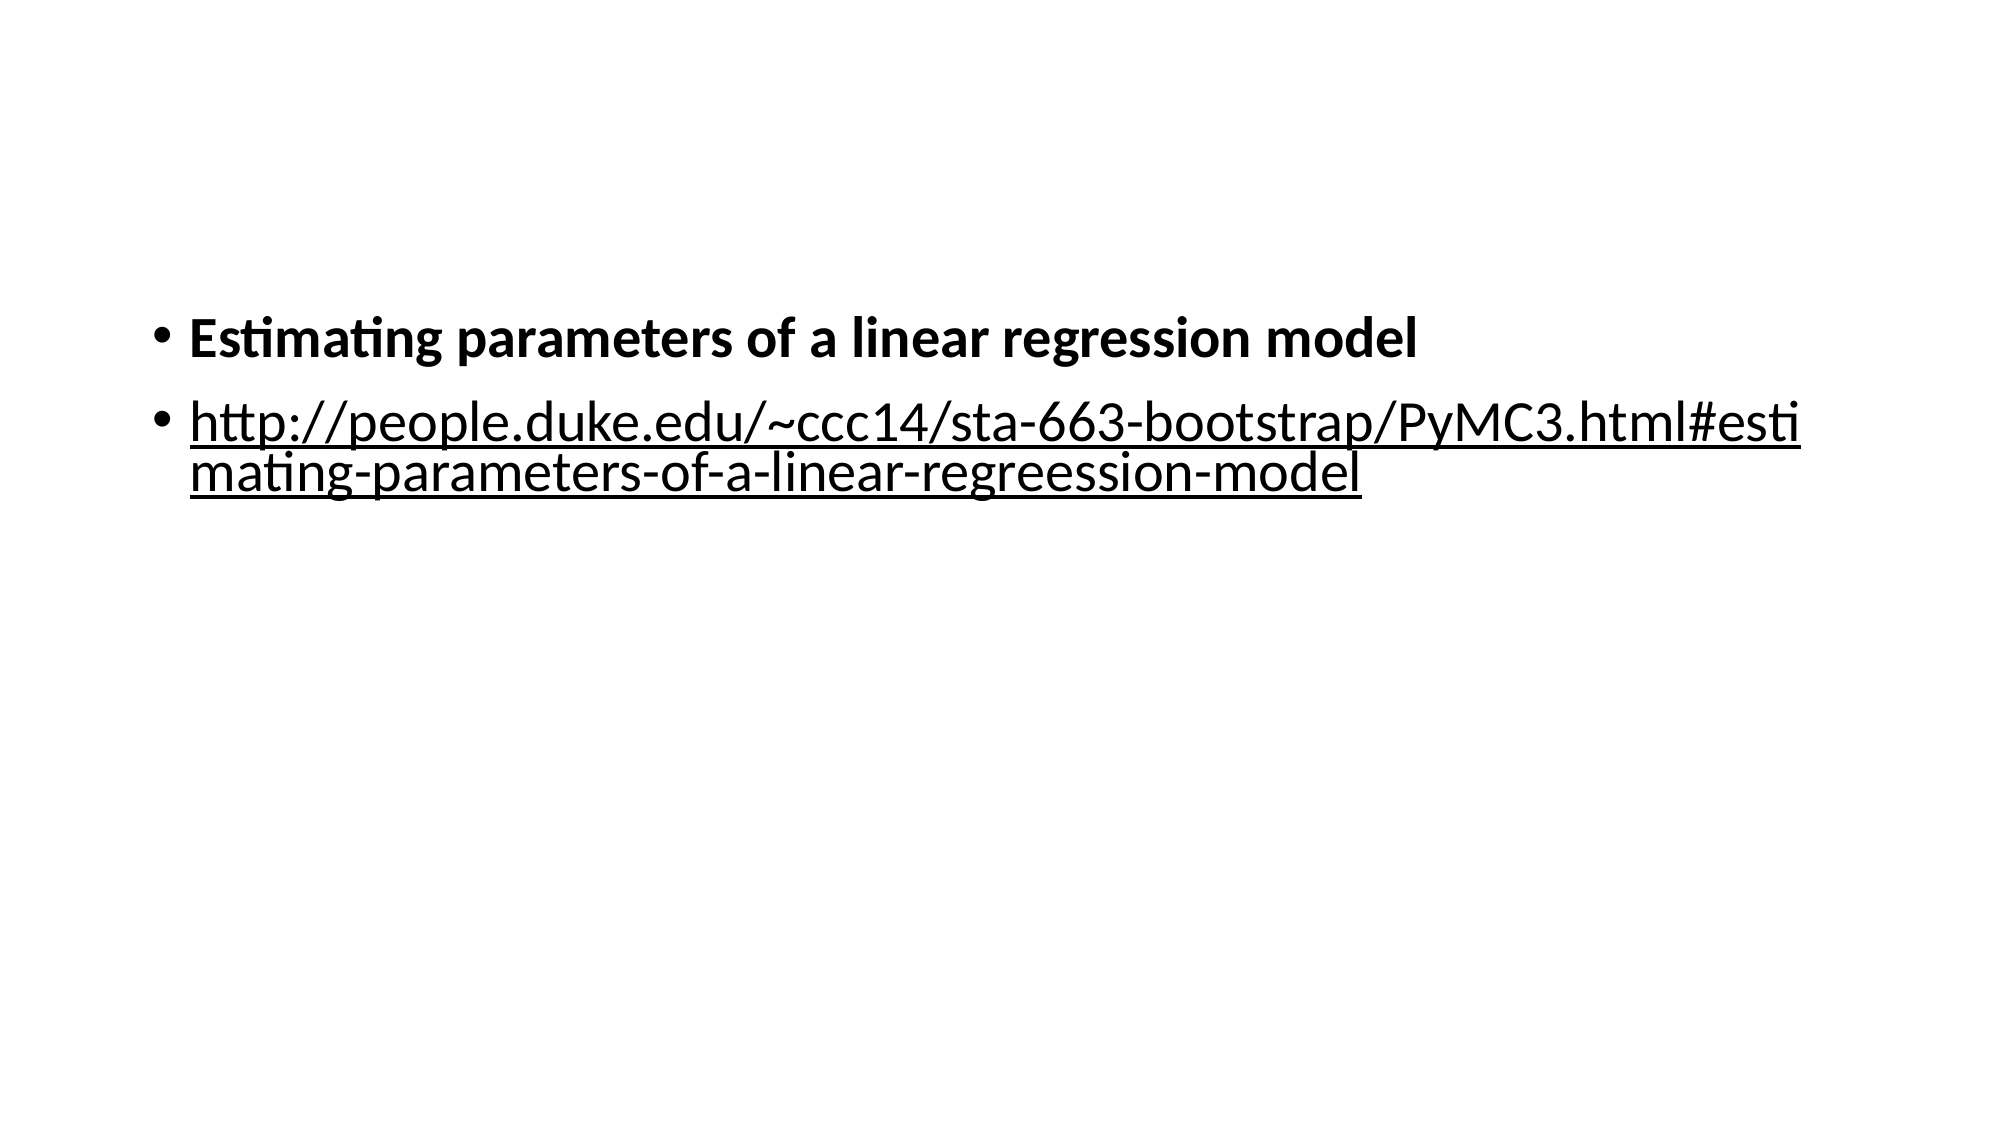

#
Estimating parameters of a linear regression model
http://people.duke.edu/~ccc14/sta-663-bootstrap/PyMC3.html#estimating-parameters-of-a-linear-regreession-model